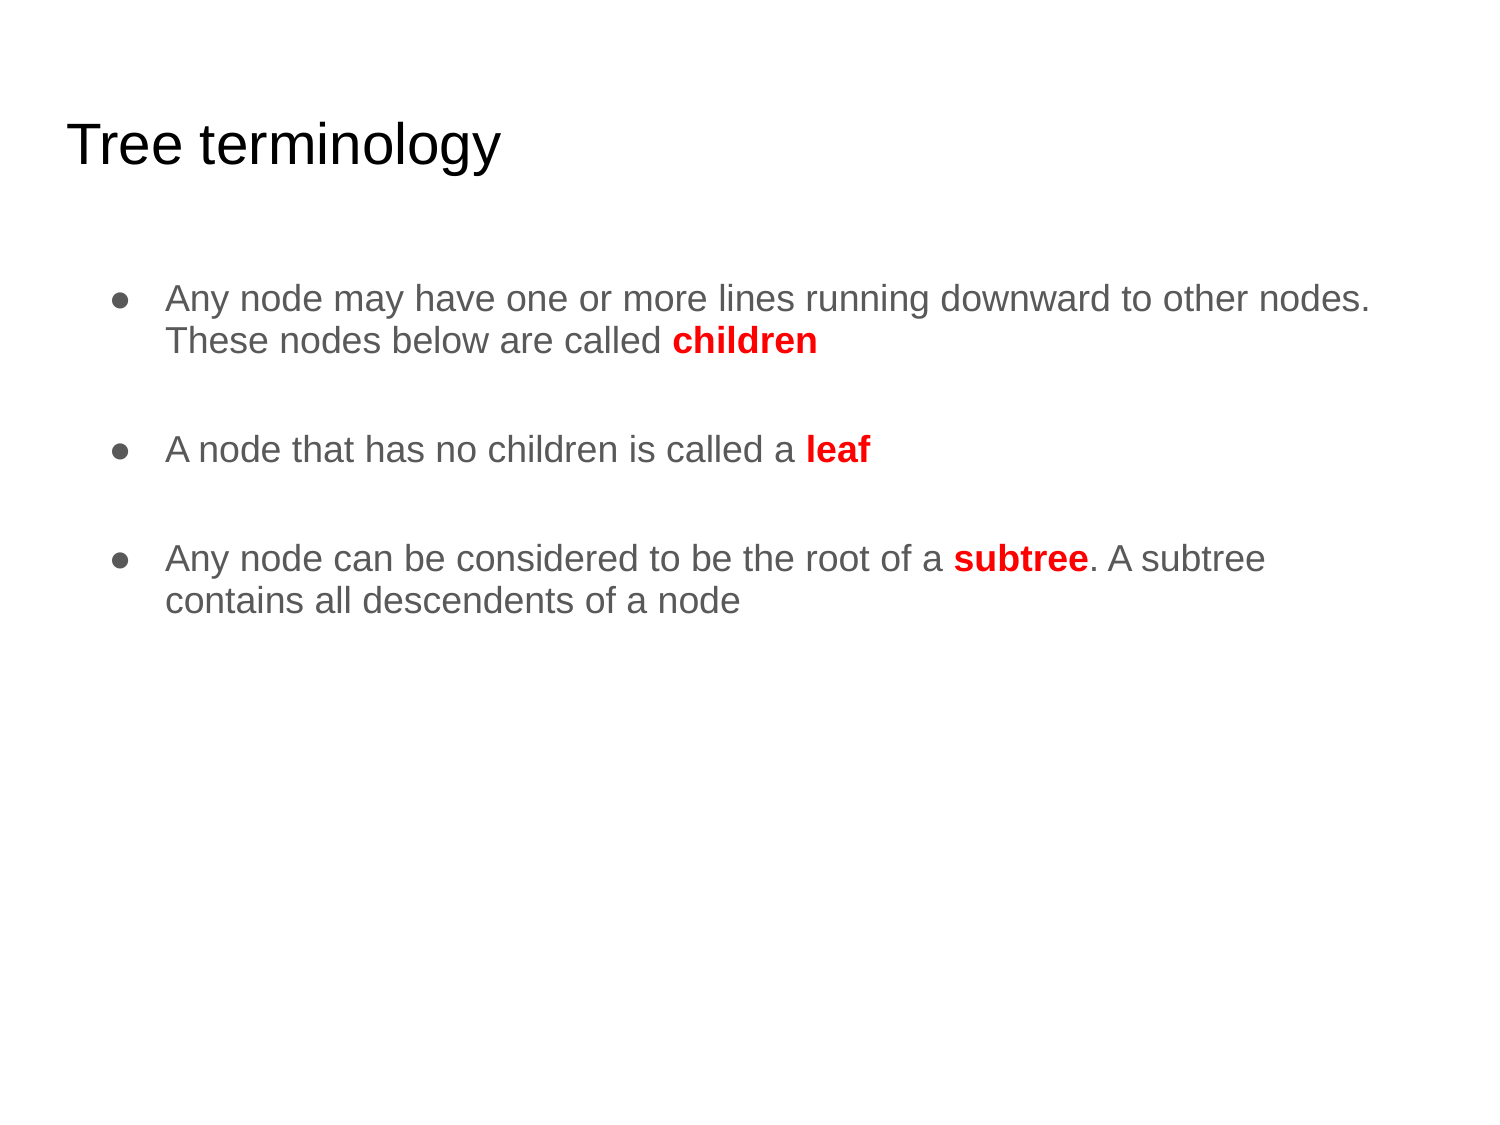

# Tree terminology
Any node may have one or more lines running downward to other nodes. These nodes below are called children

A node that has no children is called a leaf

Any node can be considered to be the root of a subtree. A subtree contains all descendents of a node